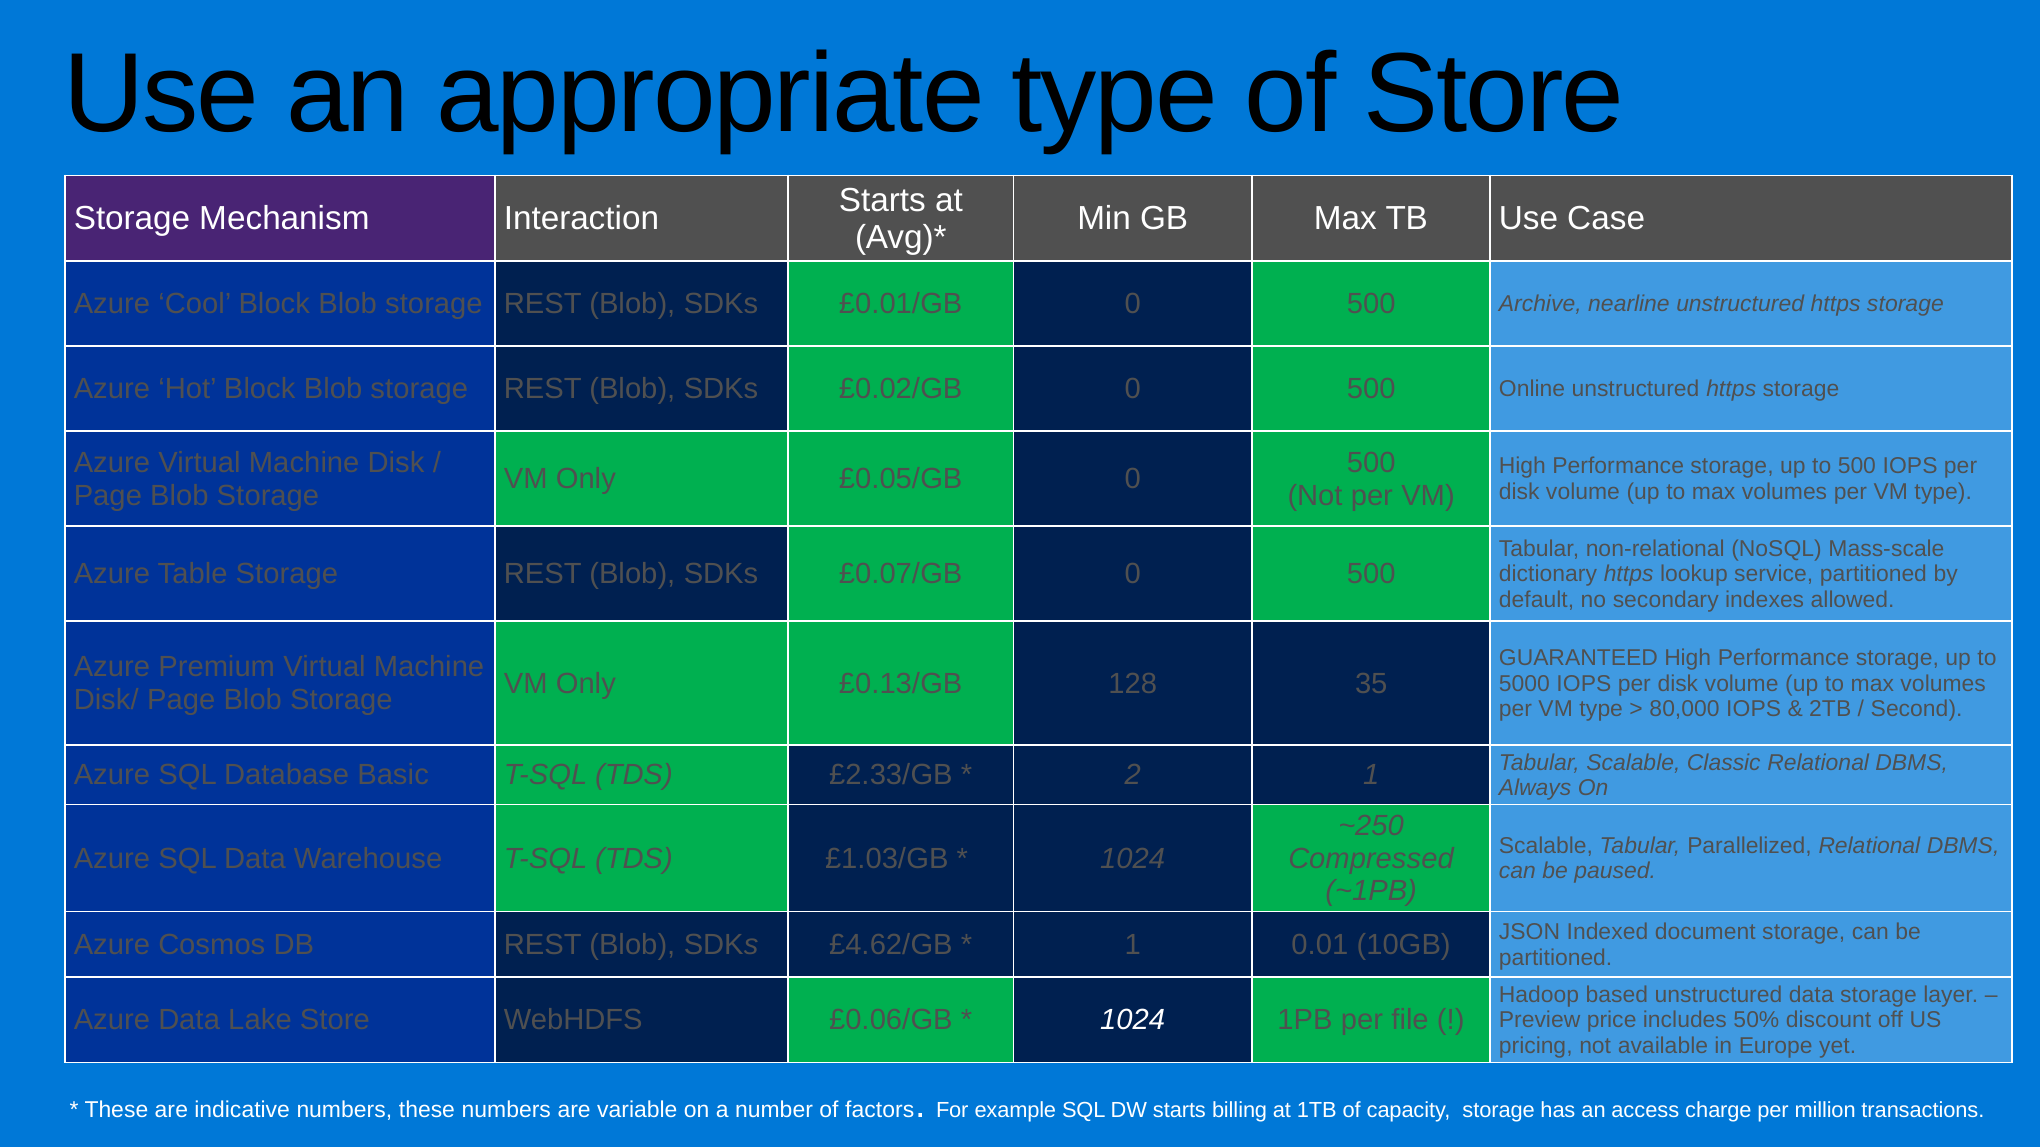

# Use an appropriate type of Store
| Storage Mechanism | Interaction | Starts at (Avg)\* | Min GB | Max TB | Use Case |
| --- | --- | --- | --- | --- | --- |
| Azure ‘Cool’ Block Blob storage | REST (Blob), SDKs | £0.01/GB | 0 | 500 | Archive, nearline unstructured https storage |
| Azure ‘Hot’ Block Blob storage | REST (Blob), SDKs | £0.02/GB | 0 | 500 | Online unstructured https storage |
| Azure Virtual Machine Disk / Page Blob Storage | VM Only | £0.05/GB | 0 | 500 (Not per VM) | High Performance storage, up to 500 IOPS per disk volume (up to max volumes per VM type). |
| Azure Table Storage | REST (Blob), SDKs | £0.07/GB | 0 | 500 | Tabular, non-relational (NoSQL) Mass-scale dictionary https lookup service, partitioned by default, no secondary indexes allowed. |
| Azure Premium Virtual Machine Disk/ Page Blob Storage | VM Only | £0.13/GB | 128 | 35 | GUARANTEED High Performance storage, up to 5000 IOPS per disk volume (up to max volumes per VM type > 80,000 IOPS & 2TB / Second). |
| Azure SQL Database Basic | T-SQL (TDS) | £2.33/GB \* | 2 | 1 | Tabular, Scalable, Classic Relational DBMS, Always On |
| Azure SQL Data Warehouse | T-SQL (TDS) | £1.03/GB \* | 1024 | ~250 Compressed (~1PB) | Scalable, Tabular, Parallelized, Relational DBMS, can be paused. |
| Azure Cosmos DB | REST (Blob), SDKs | £4.62/GB \* | 1 | 0.01 (10GB) | JSON Indexed document storage, can be partitioned. |
| Azure Data Lake Store | WebHDFS | £0.06/GB \* | 1024 | 1PB per file (!) | Hadoop based unstructured data storage layer. – Preview price includes 50% discount off US pricing, not available in Europe yet. |
* These are indicative numbers, these numbers are variable on a number of factors. For example SQL DW starts billing at 1TB of capacity,  storage has an access charge per million transactions.